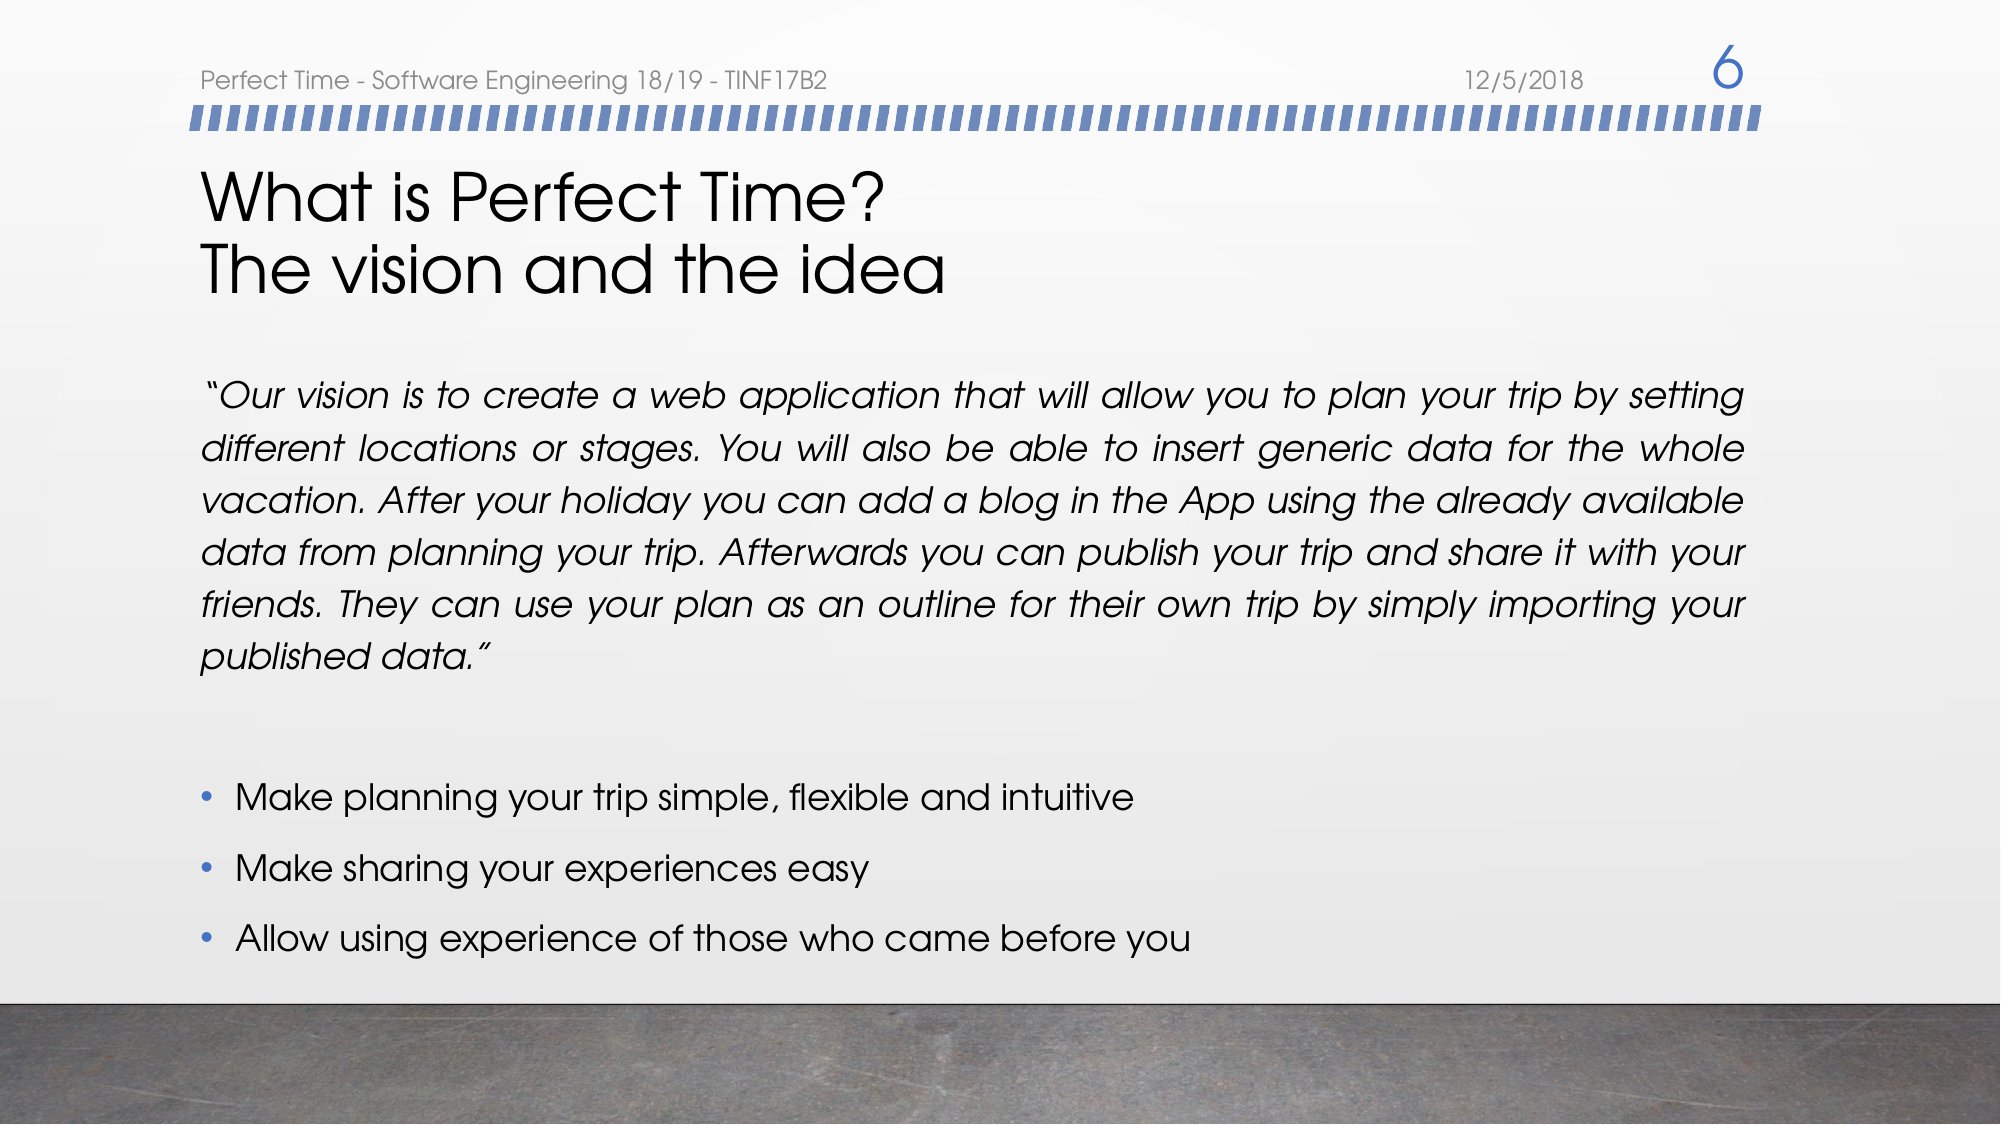

6
Perfect Time - Software Engineering 18/19 - TINF17B2
12/5/2018
# What is Perfect Time? The vision and the idea
“Our vision is to create a web application that will allow you to plan your trip by setting different locations or stages. You will also be able to insert generic data for the whole vacation. After your holiday you can add a blog in the App using the already available data from planning your trip. Afterwards you can publish your trip and share it with your friends. They can use your plan as an outline for their own trip by simply importing your published data.”

Make planning your trip simple, flexible and intuitive
Make sharing your experiences easy
Allow using experience of those who came before you